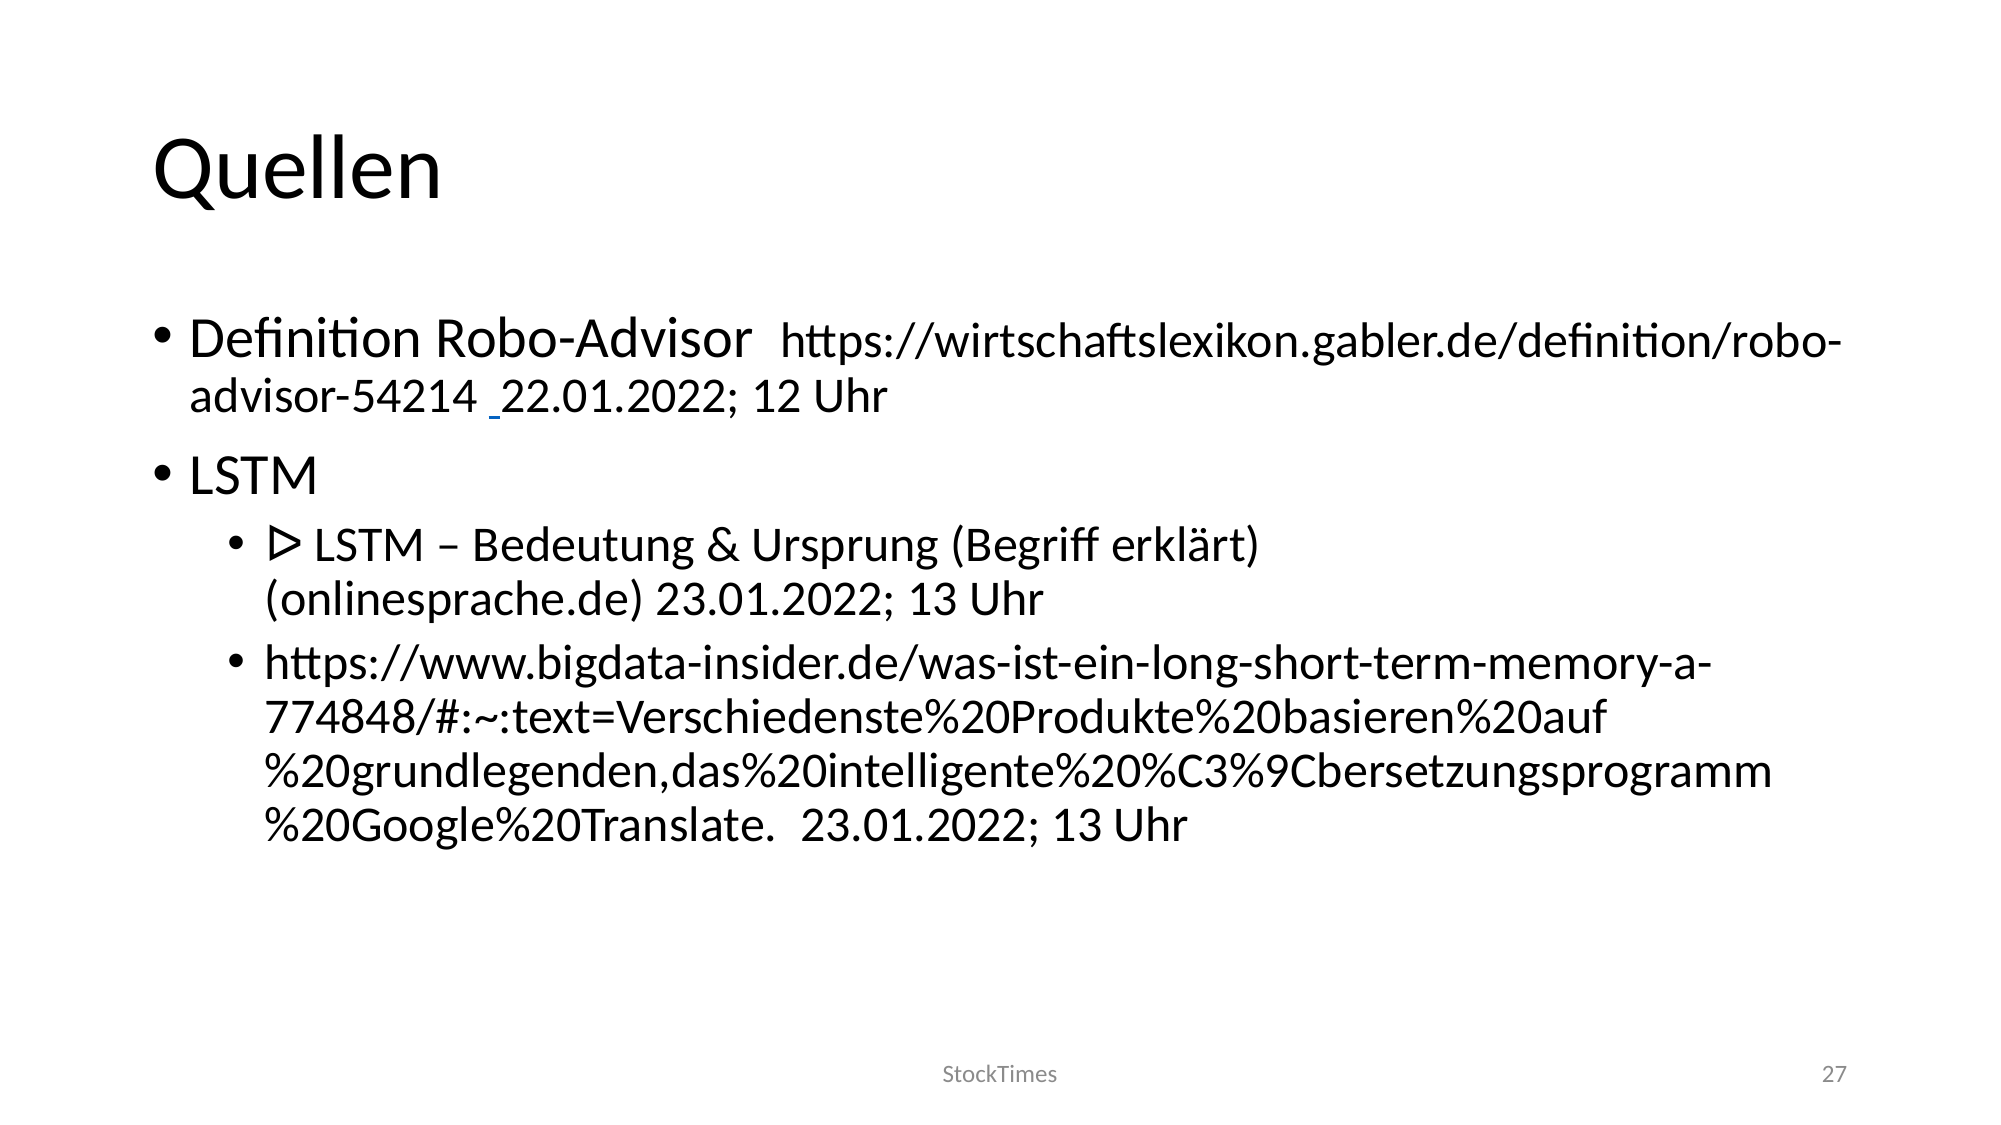

# Quellen
Definition Robo-Advisor  https://wirtschaftslexikon.gabler.de/definition/robo-advisor-54214  22.01.2022; 12 Uhr
LSTM
ᐅ LSTM – Bedeutung & Ursprung (Begriff erklärt) (onlinesprache.de) 23.01.2022; 13 Uhr
https://www.bigdata-insider.de/was-ist-ein-long-short-term-memory-a-774848/#:~:text=Verschiedenste%20Produkte%20basieren%20auf%20grundlegenden,das%20intelligente%20%C3%9Cbersetzungsprogramm%20Google%20Translate.  23.01.2022; 13 Uhr
StockTimes
27